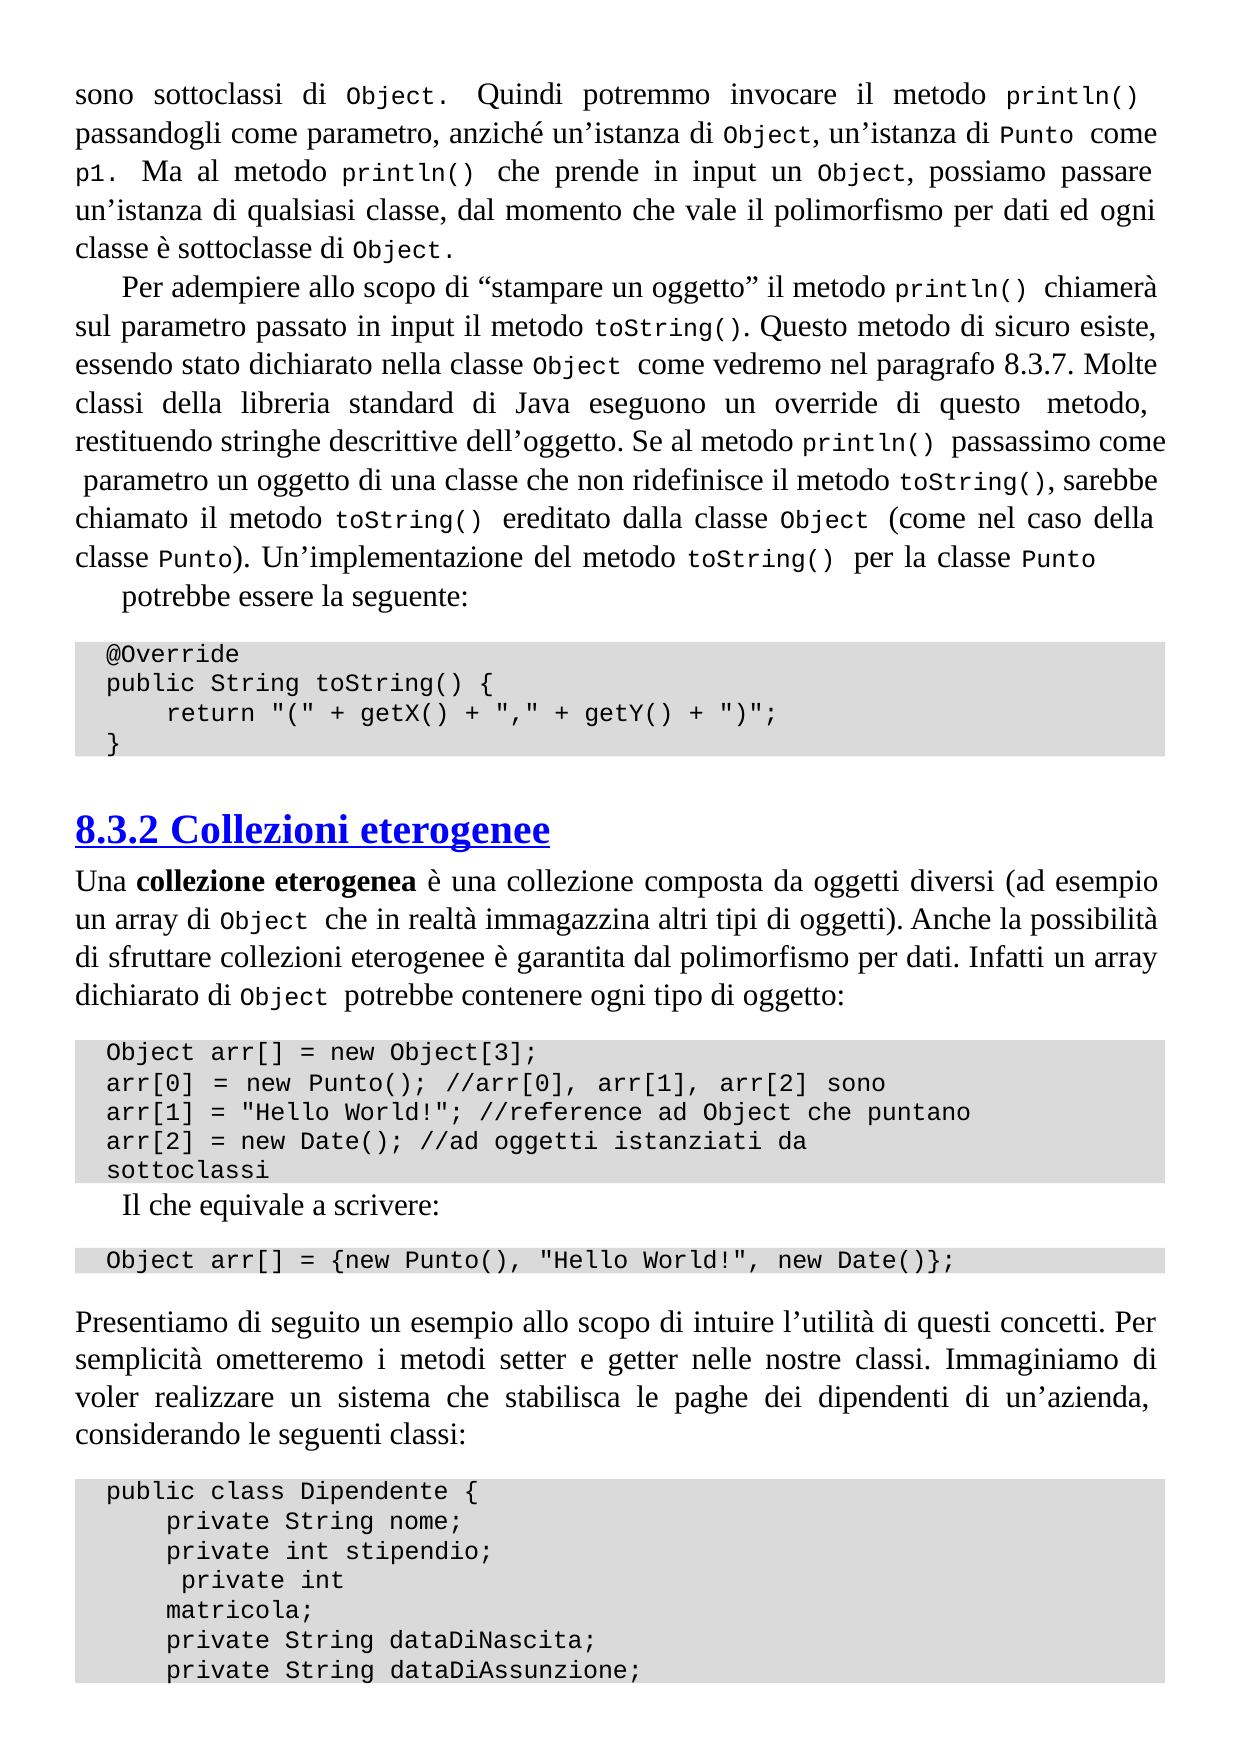

sono sottoclassi di Object. Quindi potremmo invocare il metodo println()  passandogli come parametro, anziché un’istanza di Object, un’istanza di Punto come  p1. Ma al metodo println() che prende in input un Object, possiamo passare  un’istanza di qualsiasi classe, dal momento che vale il polimorfismo per dati ed ogni  classe è sottoclasse di Object.
Per adempiere allo scopo di “stampare un oggetto” il metodo println() chiamerà  sul parametro passato in input il metodo toString(). Questo metodo di sicuro esiste,  essendo stato dichiarato nella classe Object come vedremo nel paragrafo 8.3.7. Molte  classi della libreria standard di Java eseguono un override di questo metodo,  restituendo stringhe descrittive dell’oggetto. Se al metodo println() passassimo come  parametro un oggetto di una classe che non ridefinisce il metodo toString(), sarebbe  chiamato il metodo toString() ereditato dalla classe Object (come nel caso della  classe Punto). Un’implementazione del metodo toString() per la classe Punto
potrebbe essere la seguente:
@Override
public String toString() {
return "(" + getX() + "," + getY() + ")";
}
8.3.2 Collezioni eterogenee
Una collezione eterogenea è una collezione composta da oggetti diversi (ad esempio  un array di Object che in realtà immagazzina altri tipi di oggetti). Anche la possibilità  di sfruttare collezioni eterogenee è garantita dal polimorfismo per dati. Infatti un array  dichiarato di Object potrebbe contenere ogni tipo di oggetto:
Object arr[] = new Object[3];
arr[0] = new Punto(); //arr[0], arr[1], arr[2] sono  arr[1] = "Hello World!"; //reference ad Object che puntano
arr[2] = new Date(); //ad oggetti istanziati da sottoclassi
Il che equivale a scrivere:
Object arr[] = {new Punto(), "Hello World!", new Date()};
Presentiamo di seguito un esempio allo scopo di intuire l’utilità di questi concetti. Per  semplicità ometteremo i metodi setter e getter nelle nostre classi. Immaginiamo di  voler realizzare un sistema che stabilisca le paghe dei dipendenti di un’azienda,  considerando le seguenti classi:
public class Dipendente {
private String nome;  private int stipendio;  private int matricola;
private String dataDiNascita;  private String dataDiAssunzione;